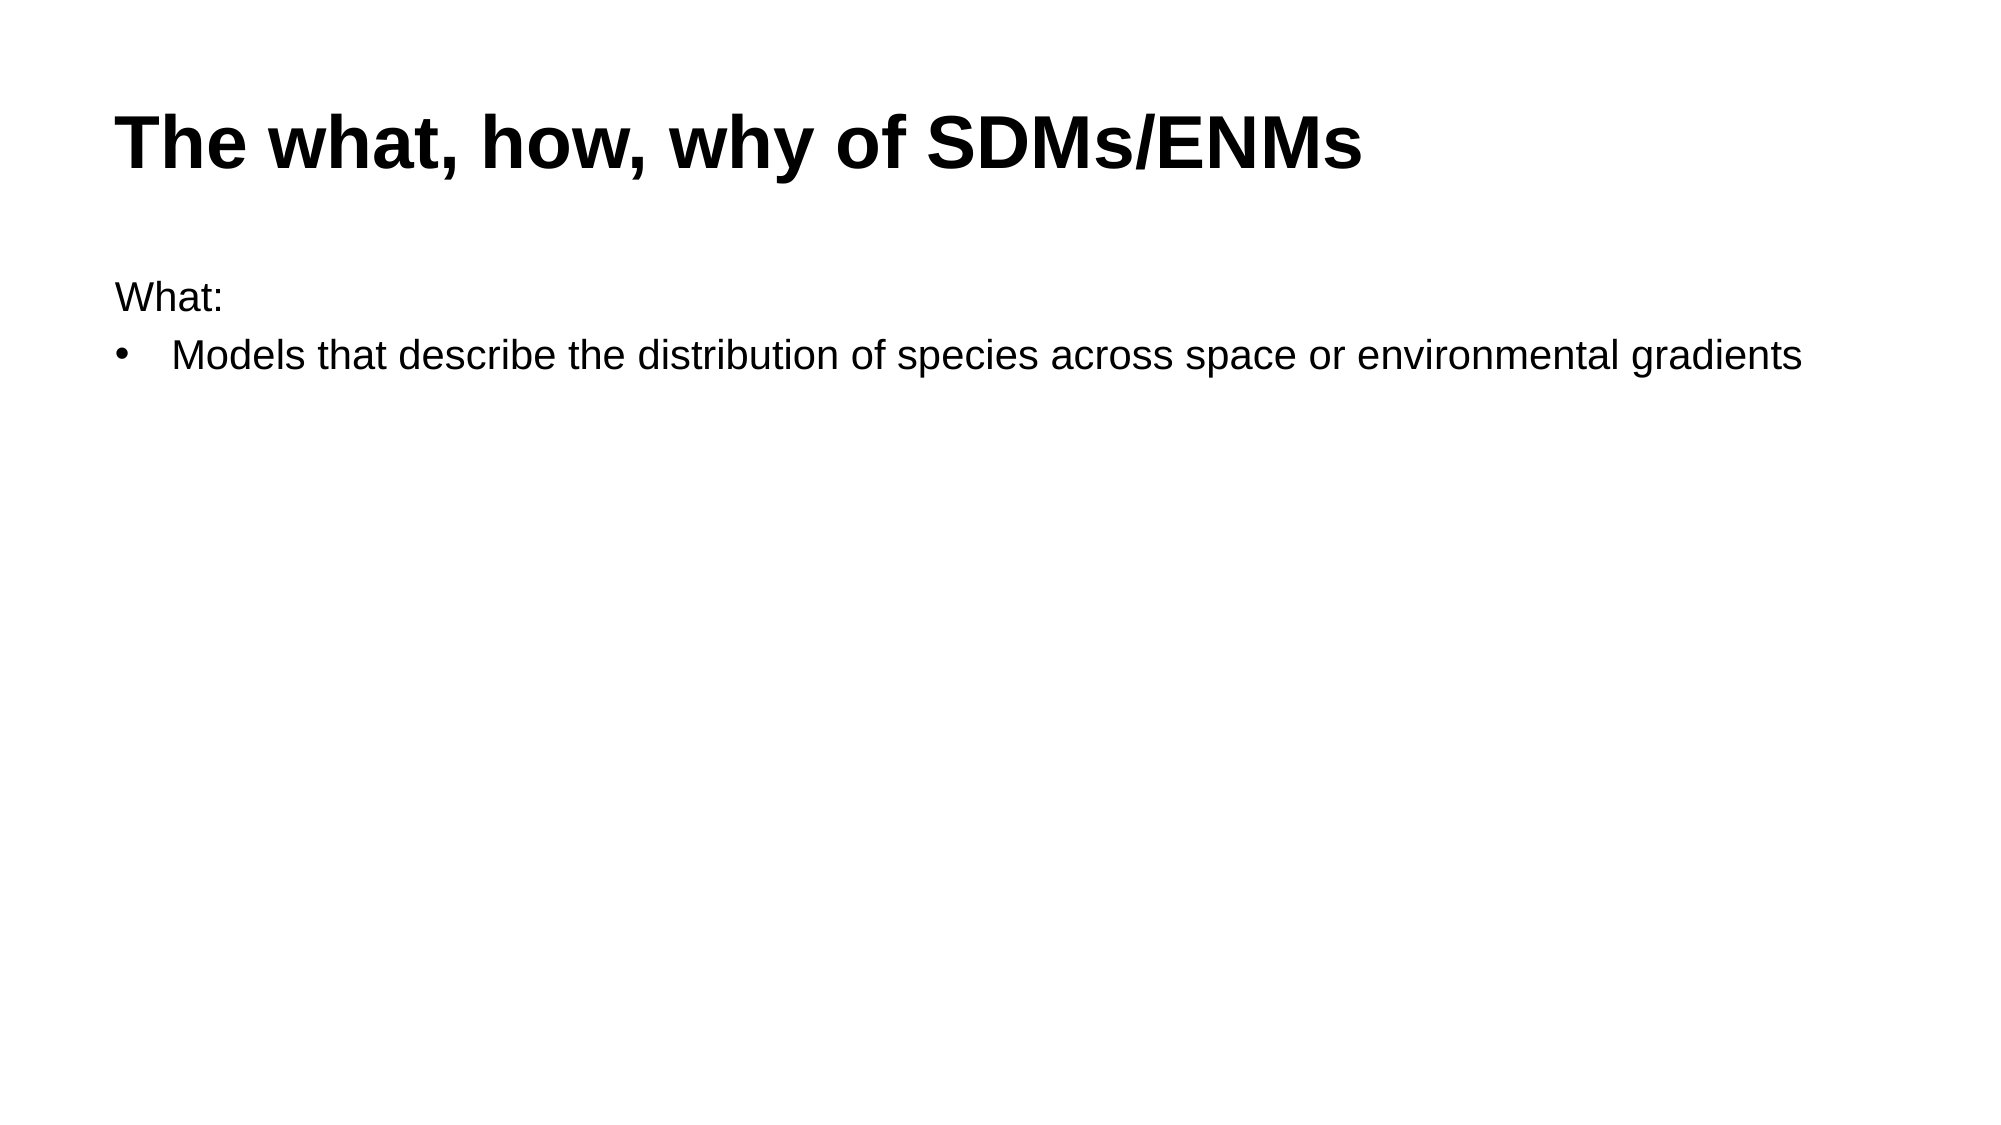

# The what, how, why of SDMs/ENMs
What:
Models that describe the distribution of species across space or environmental gradients